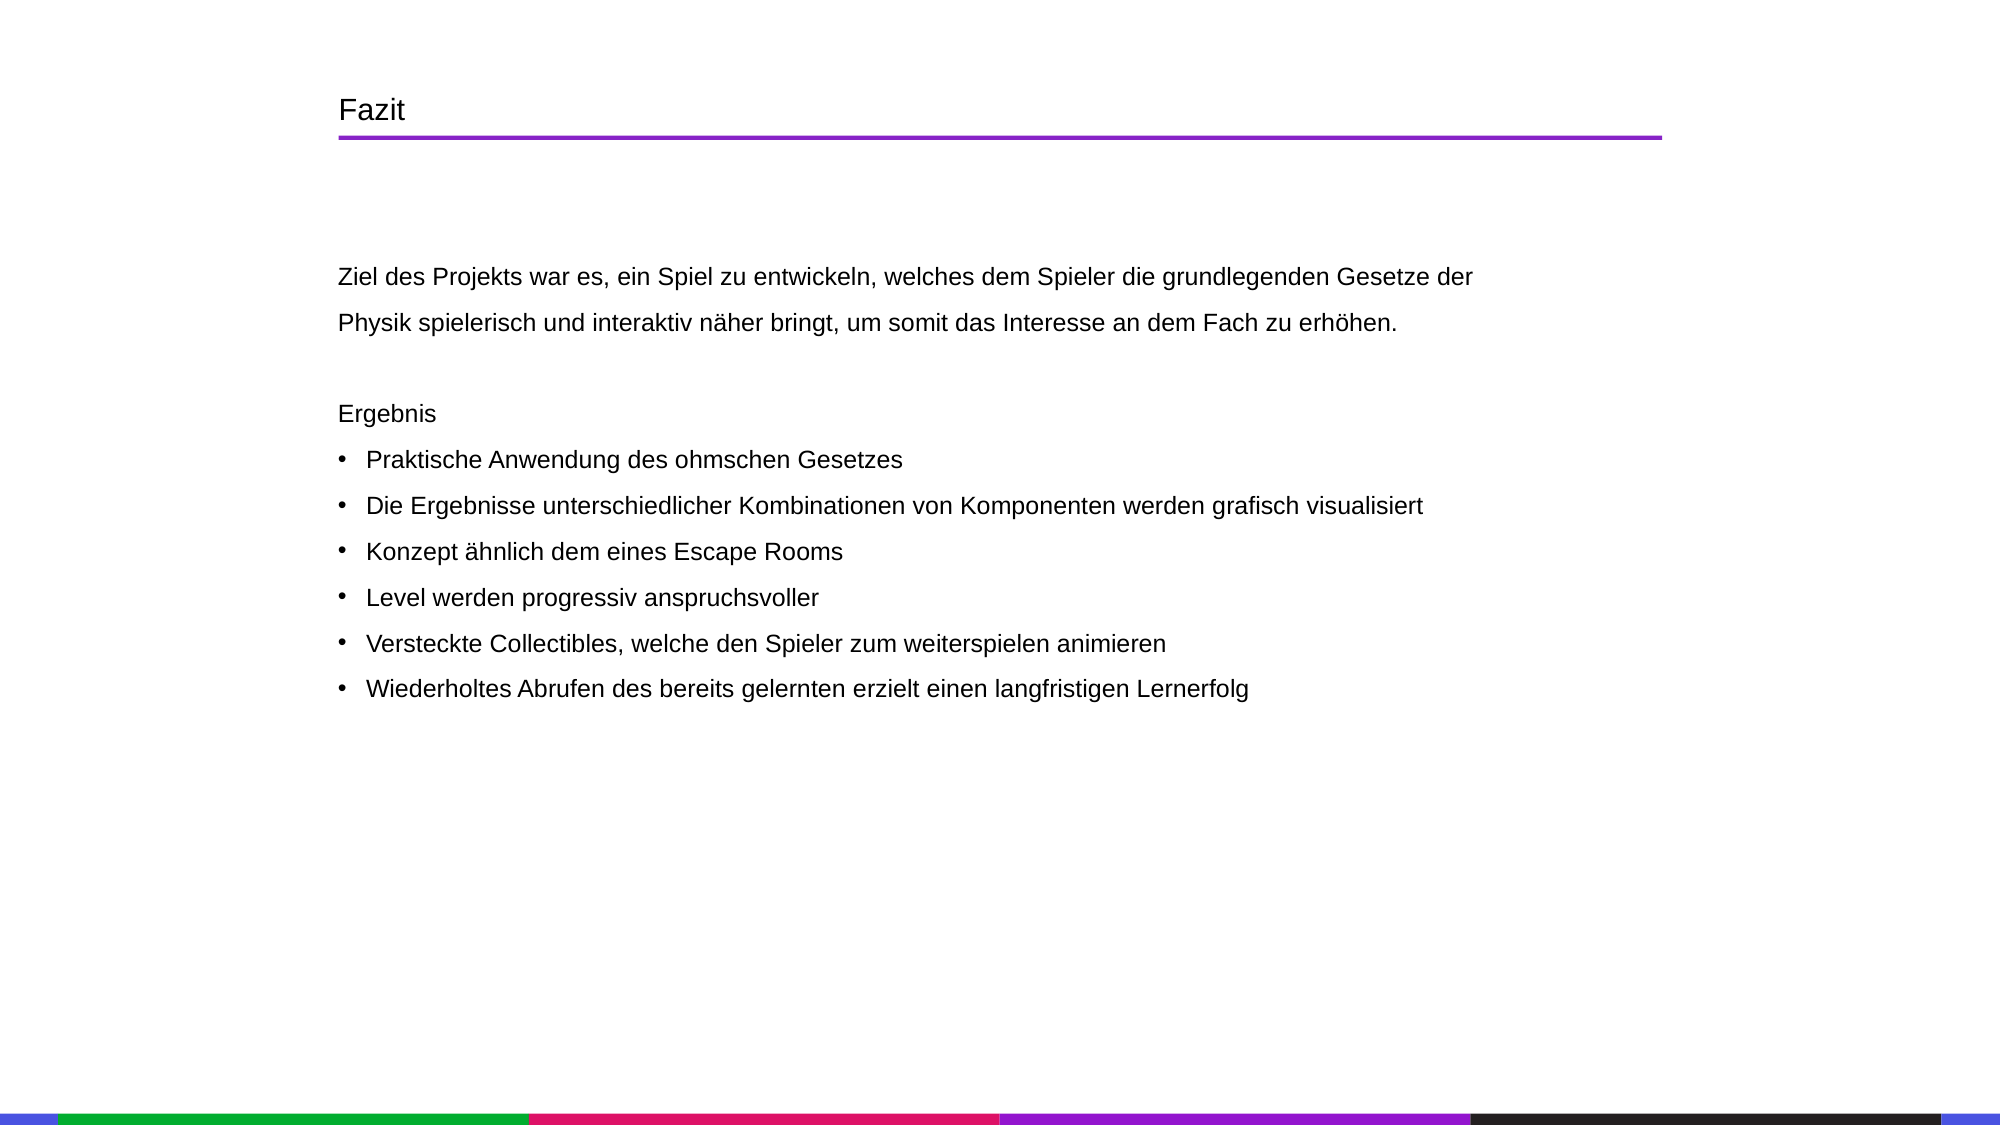

67
Fazit
53

21
53
Ziel des Projekts war es, ein Spiel zu entwickeln, welches dem Spieler die grundlegenden Gesetze der Physik spielerisch und interaktiv näher bringt, um somit das Interesse an dem Fach zu erhöhen.

Ergebnis
Praktische Anwendung des ohmschen Gesetzes
Die Ergebnisse unterschiedlicher Kombinationen von Komponenten werden grafisch visualisiert
Konzept ähnlich dem eines Escape Rooms
Level werden progressiv anspruchsvoller
Versteckte Collectibles, welche den Spieler zum weiterspielen animieren
Wiederholtes Abrufen des bereits gelernten erzielt einen langfristigen Lernerfolg
21
53
21
53
21
53
21
53
21
53
21
53
21
53

133
21
133
21
133
21
133
21
133
21
133